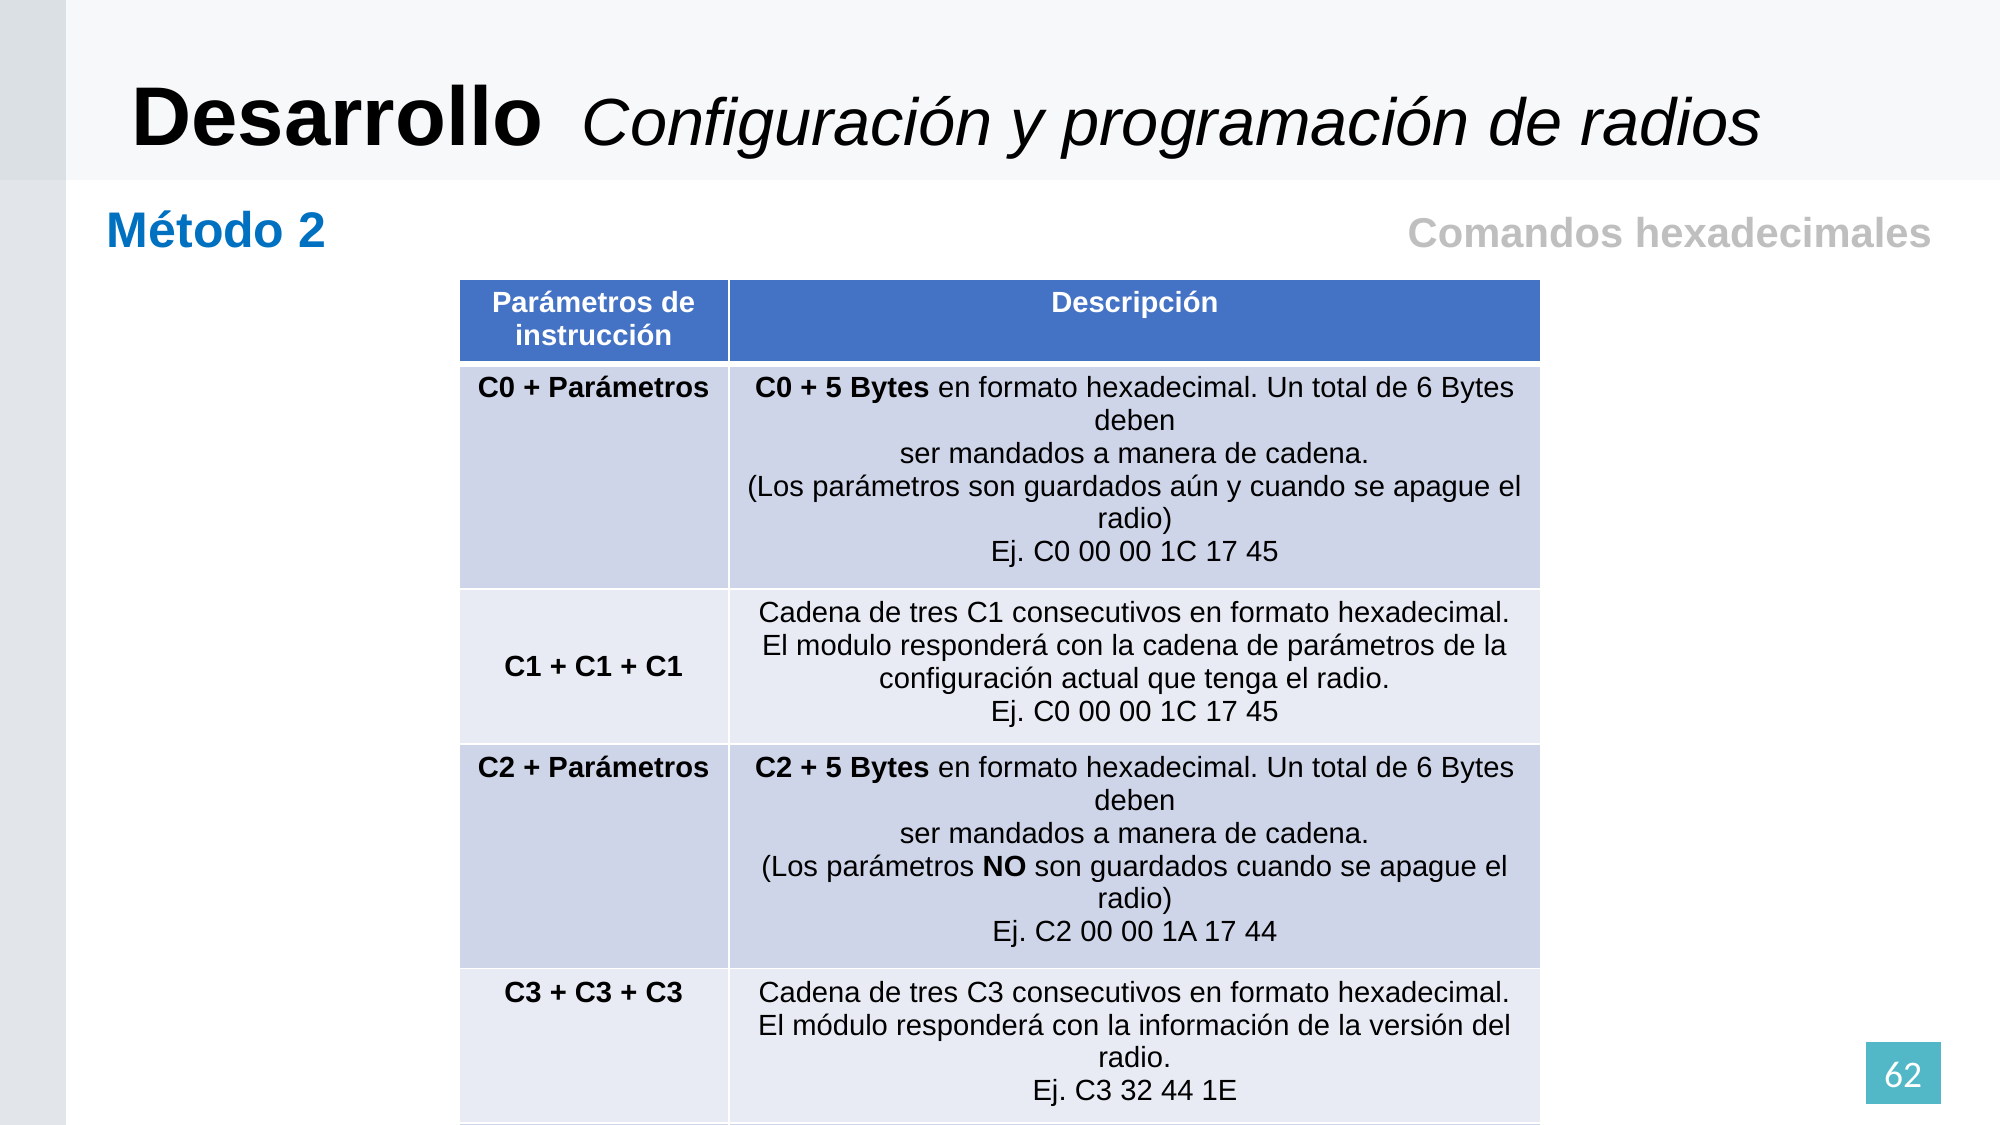

Contenido
Desarrollo	Configuración y programación de radios
Método 2
Comandos hexadecimales
| Parámetros de instrucción | Descripción |
| --- | --- |
| C0 + Parámetros | C0 + 5 Bytes en formato hexadecimal. Un total de 6 Bytes deben ser mandados a manera de cadena. (Los parámetros son guardados aún y cuando se apague el radio) Ej. C0 00 00 1C 17 45 |
| C1 + C1 + C1 | Cadena de tres C1 consecutivos en formato hexadecimal. El modulo responderá con la cadena de parámetros de la configuración actual que tenga el radio. Ej. C0 00 00 1C 17 45 |
| C2 + Parámetros | C2 + 5 Bytes en formato hexadecimal. Un total de 6 Bytes deben ser mandados a manera de cadena. (Los parámetros NO son guardados cuando se apague el radio) Ej. C2 00 00 1A 17 44 |
| C3 + C3 + C3 | Cadena de tres C3 consecutivos en formato hexadecimal. El módulo responderá con la información de la versión del radio. Ej. C3 32 44 1E |
| C4 + C4 + C4 | Cadena de tres C4 consecutivos en formato hexadecimal. El módulo se reiniciará una vez. |
62
Febrero 2023